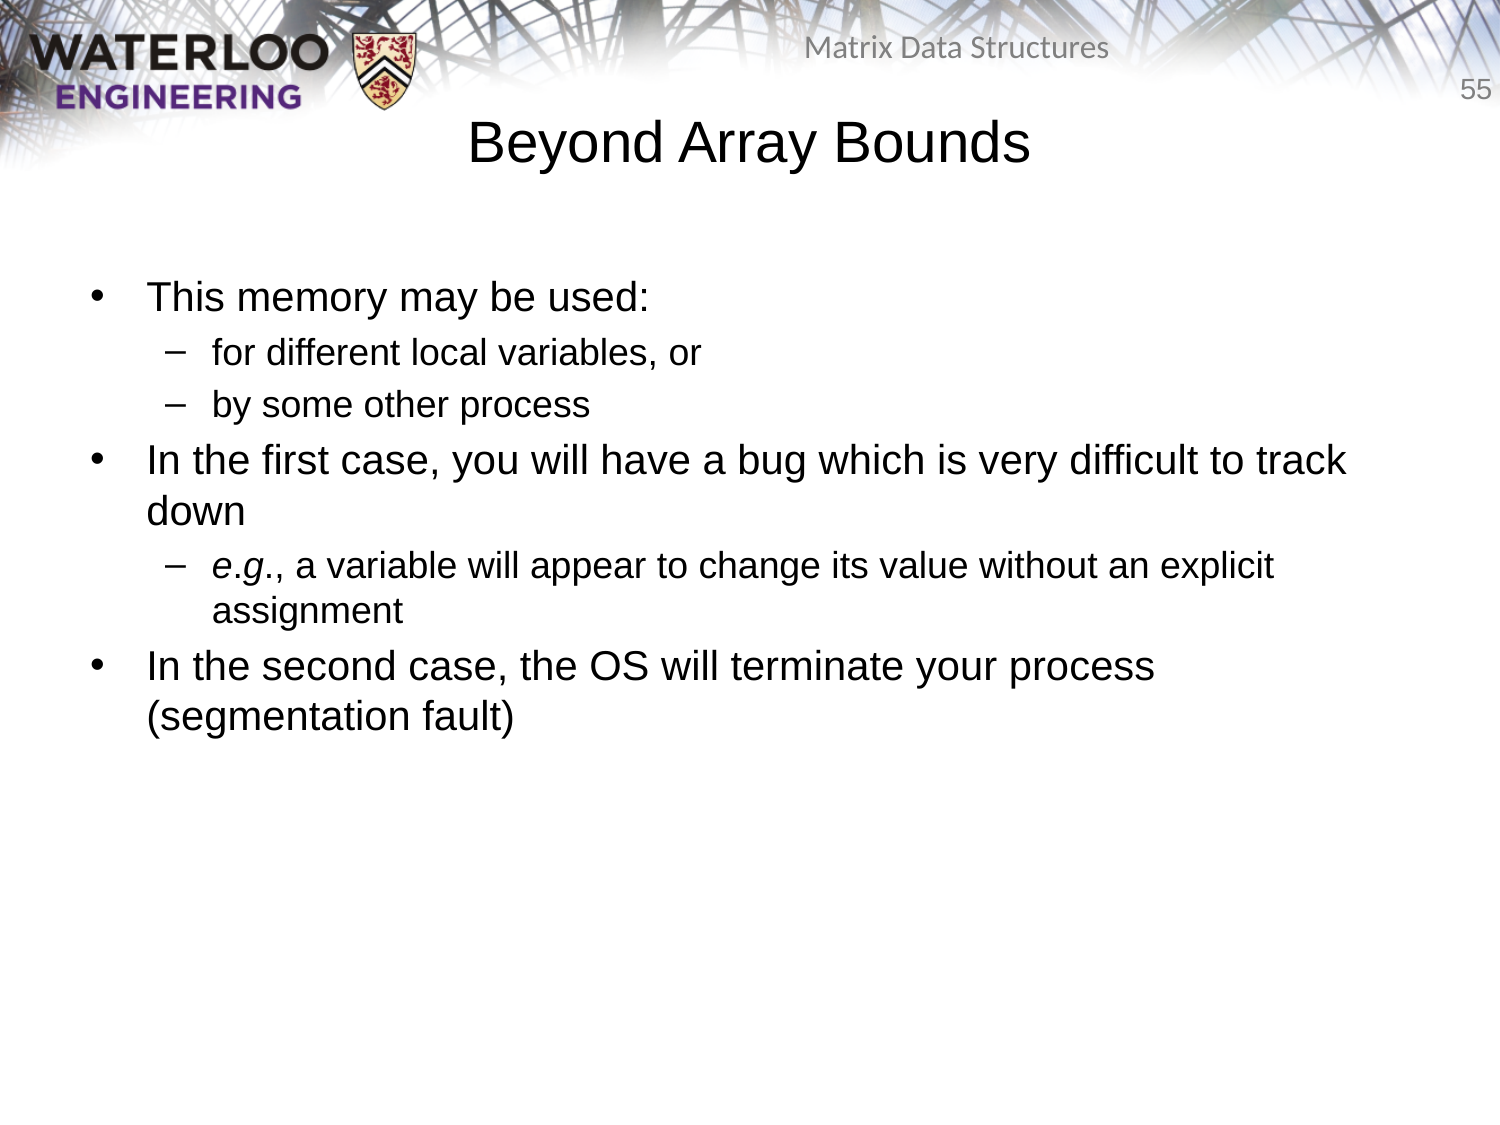

# Beyond Array Bounds
This memory may be used:
for different local variables, or
by some other process
In the first case, you will have a bug which is very difficult to track down
e.g., a variable will appear to change its value without an explicit assignment
In the second case, the OS will terminate your process (segmentation fault)